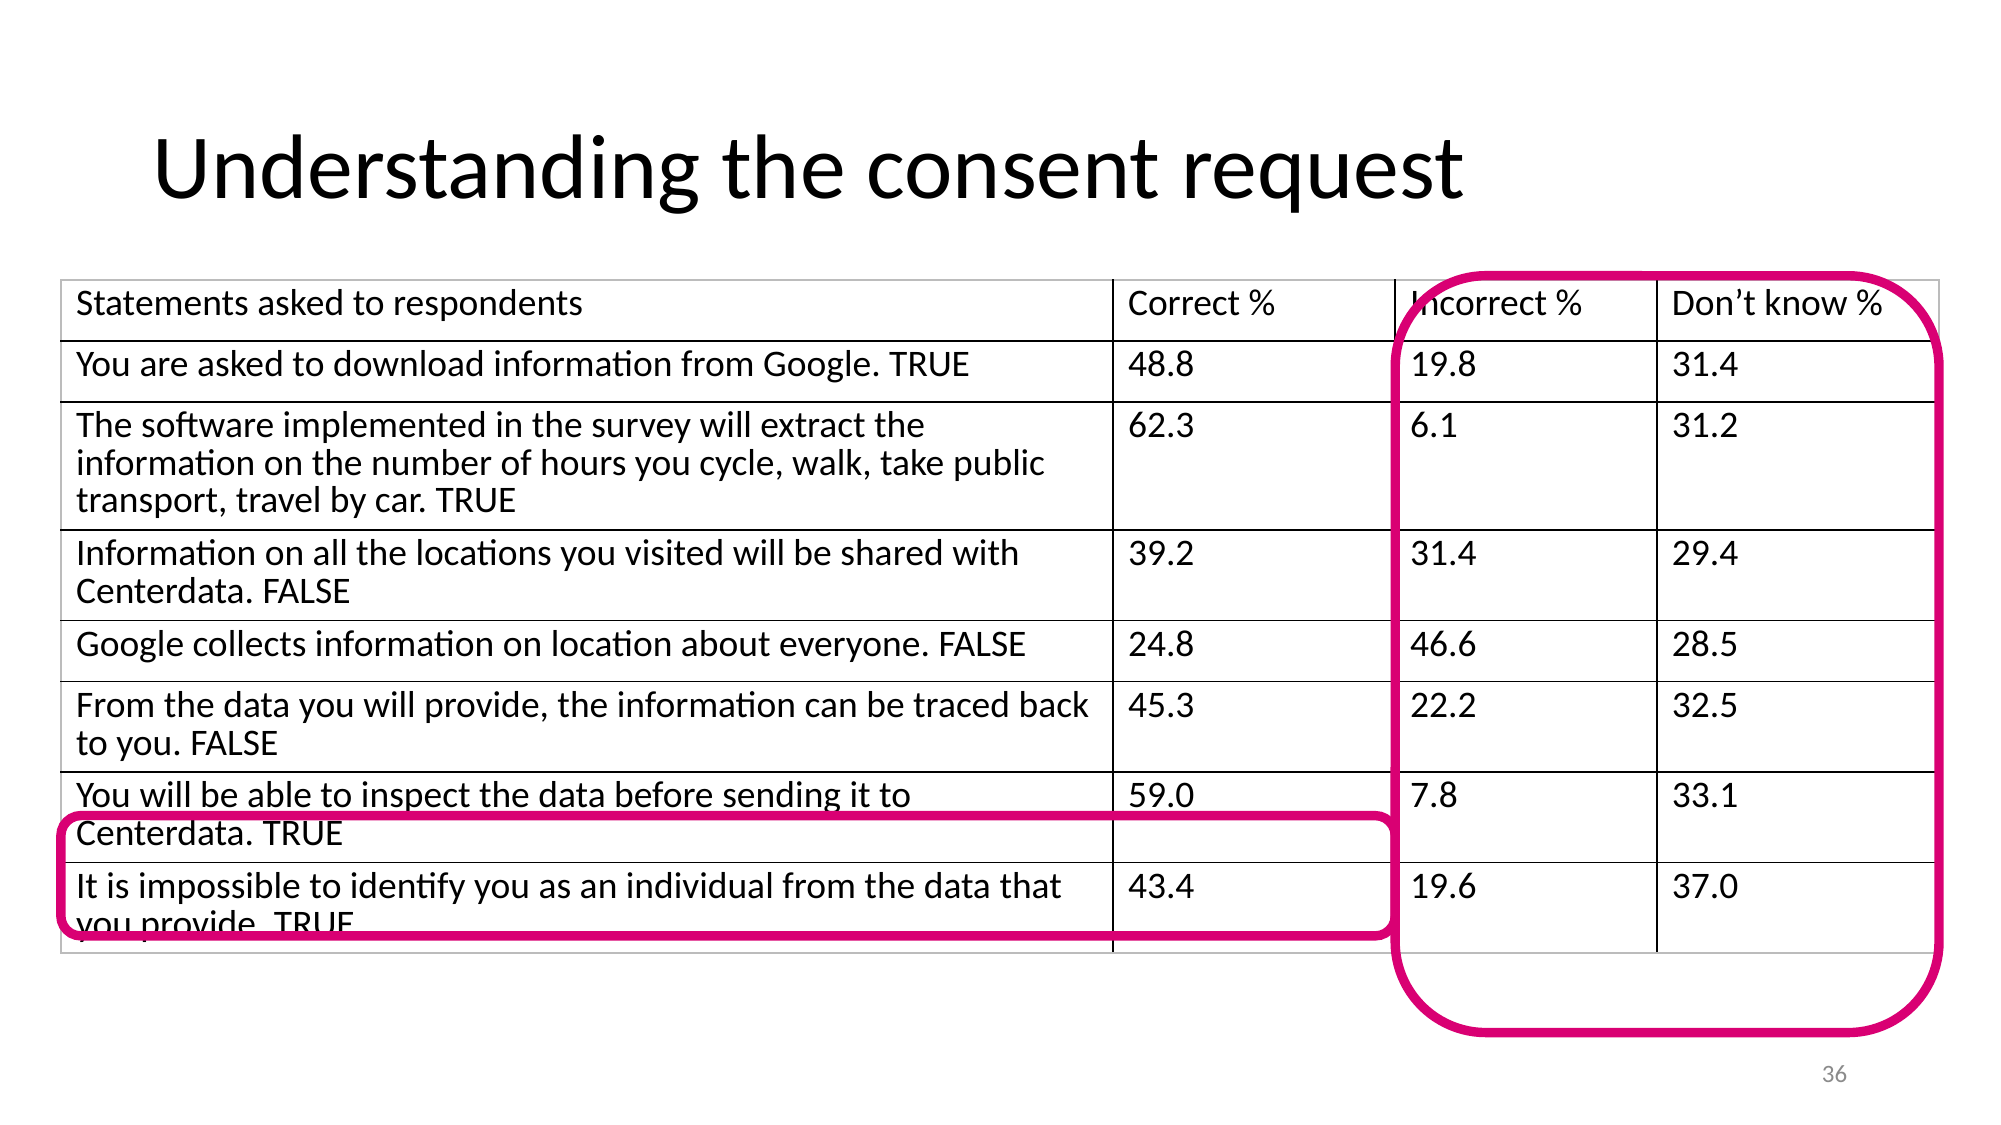

# Understanding the consent request

| Statements asked to respondents | Correct % | Incorrect % | Don’t know % |
| --- | --- | --- | --- |
| You are asked to download information from Google. TRUE | 48.8 | 19.8 | 31.4 |
| The software implemented in the survey will extract the information on the number of hours you cycle, walk, take public transport, travel by car. TRUE | 62.3 | 6.1 | 31.2 |
| Information on all the locations you visited will be shared with Centerdata. FALSE | 39.2 | 31.4 | 29.4 |
| Google collects information on location about everyone. FALSE | 24.8 | 46.6 | 28.5 |
| From the data you will provide, the information can be traced back to you. FALSE | 45.3 | 22.2 | 32.5 |
| You will be able to inspect the data before sending it to Centerdata. TRUE | 59.0 | 7.8 | 33.1 |
| It is impossible to identify you as an individual from the data that you provide. TRUE | 43.4 | 19.6 | 37.0 |

36